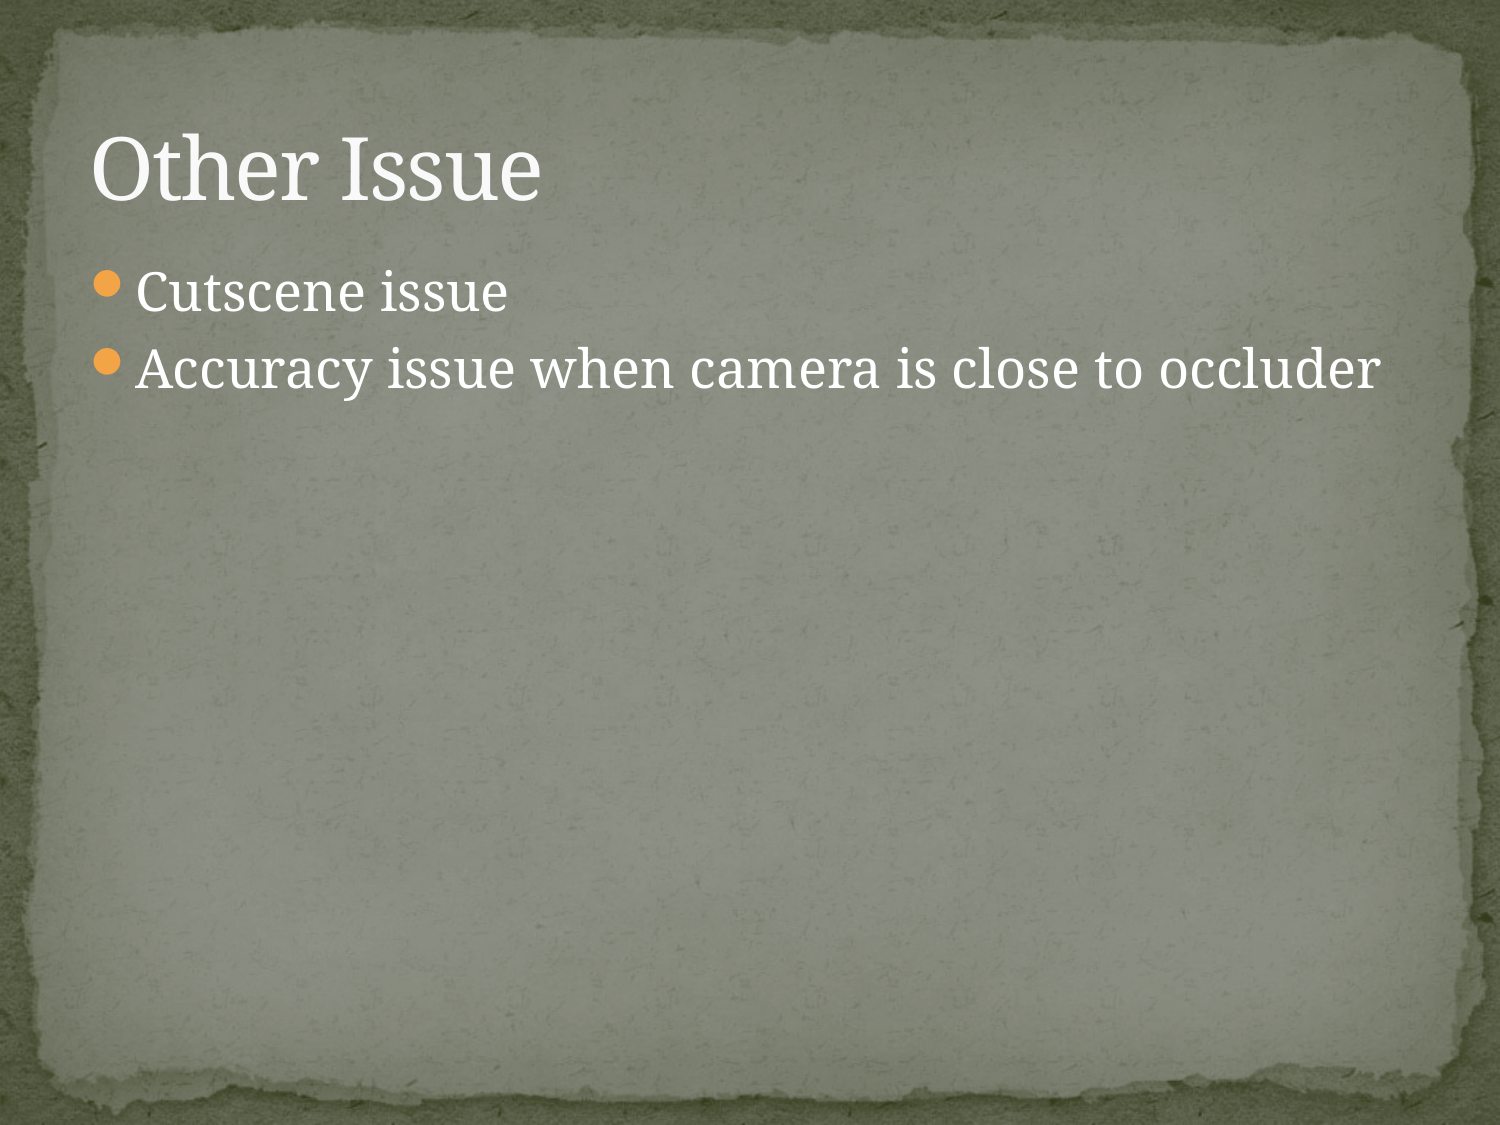

# Other Issue
Cutscene issue
Accuracy issue when camera is close to occluder